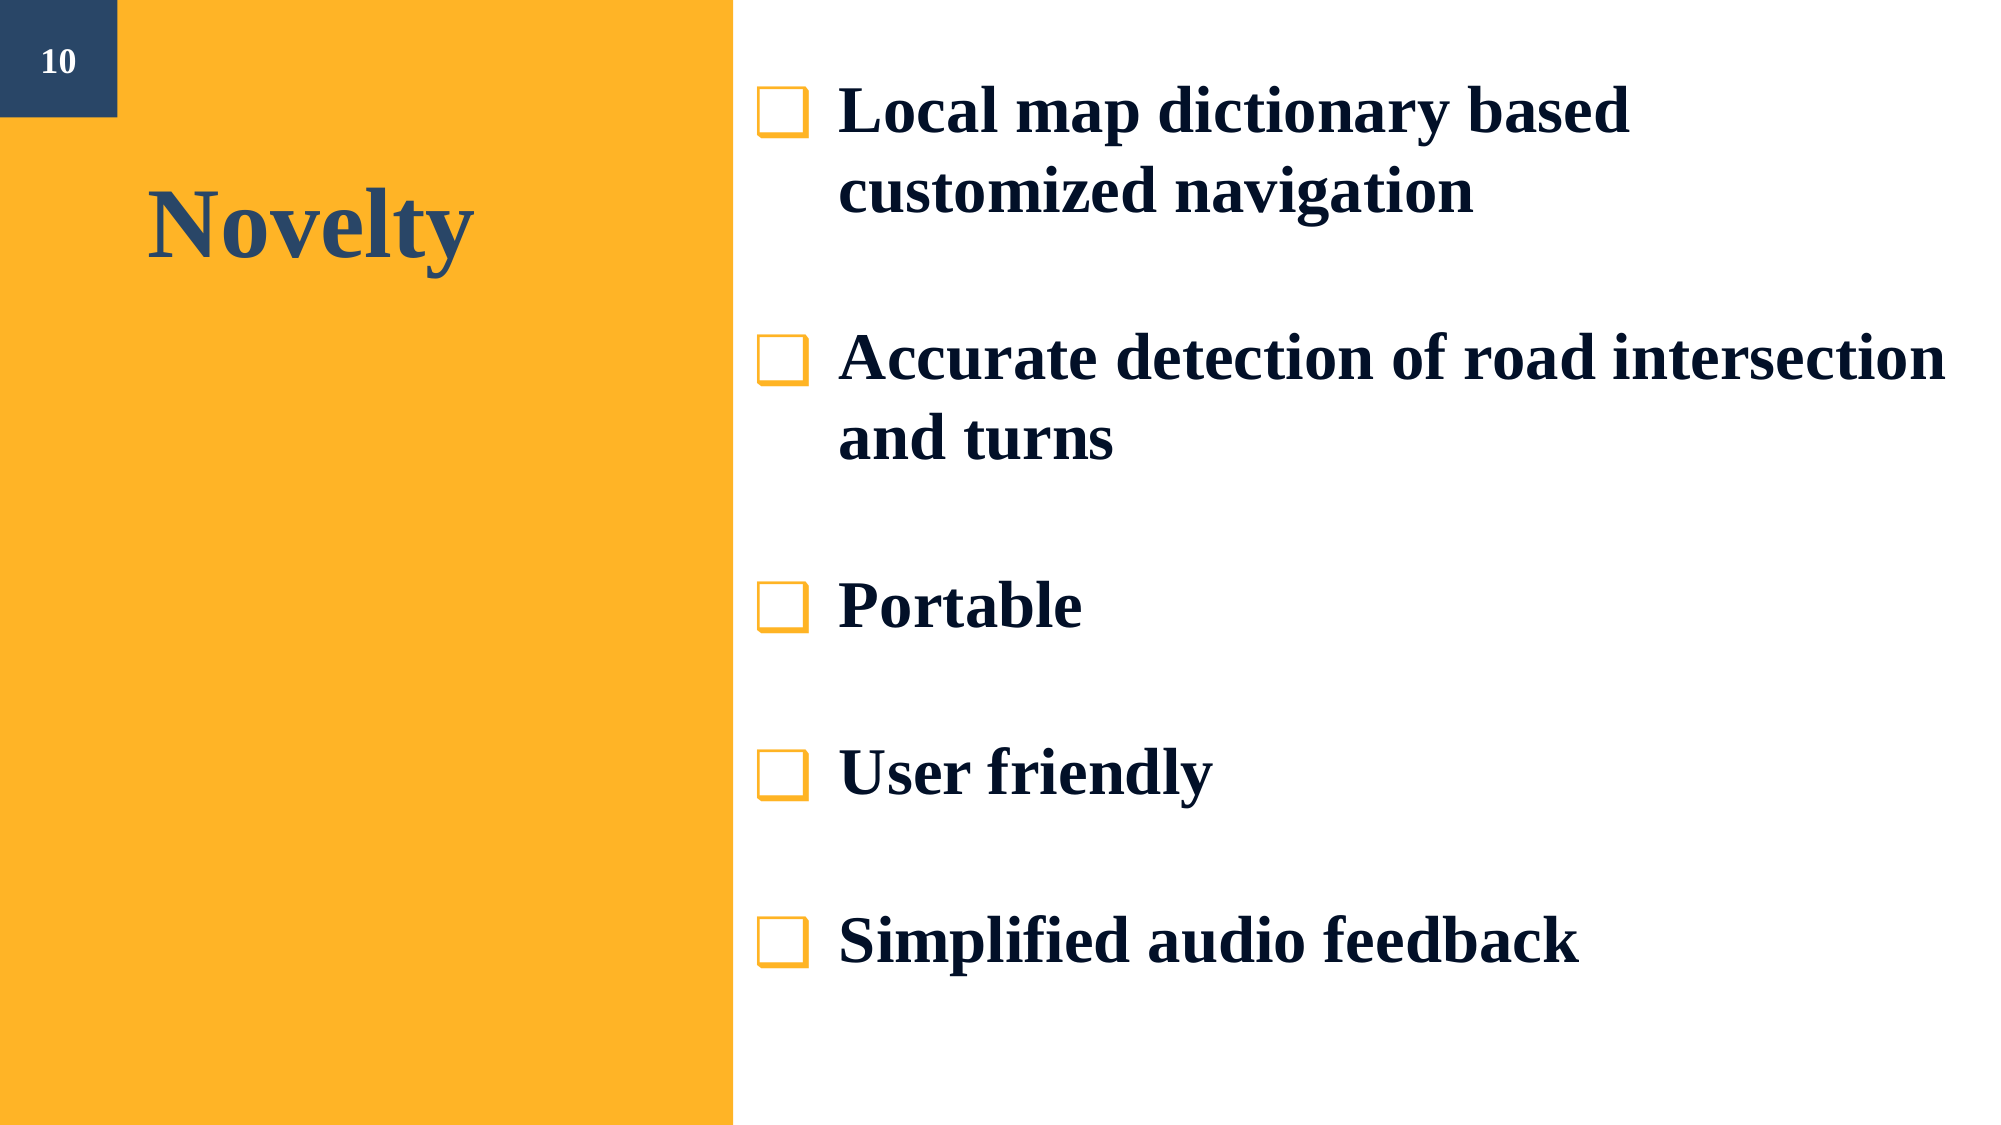

10
Local map dictionary based customized navigation
Accurate detection of road intersection and turns
Portable
User friendly
Simplified audio feedback

# Novelty